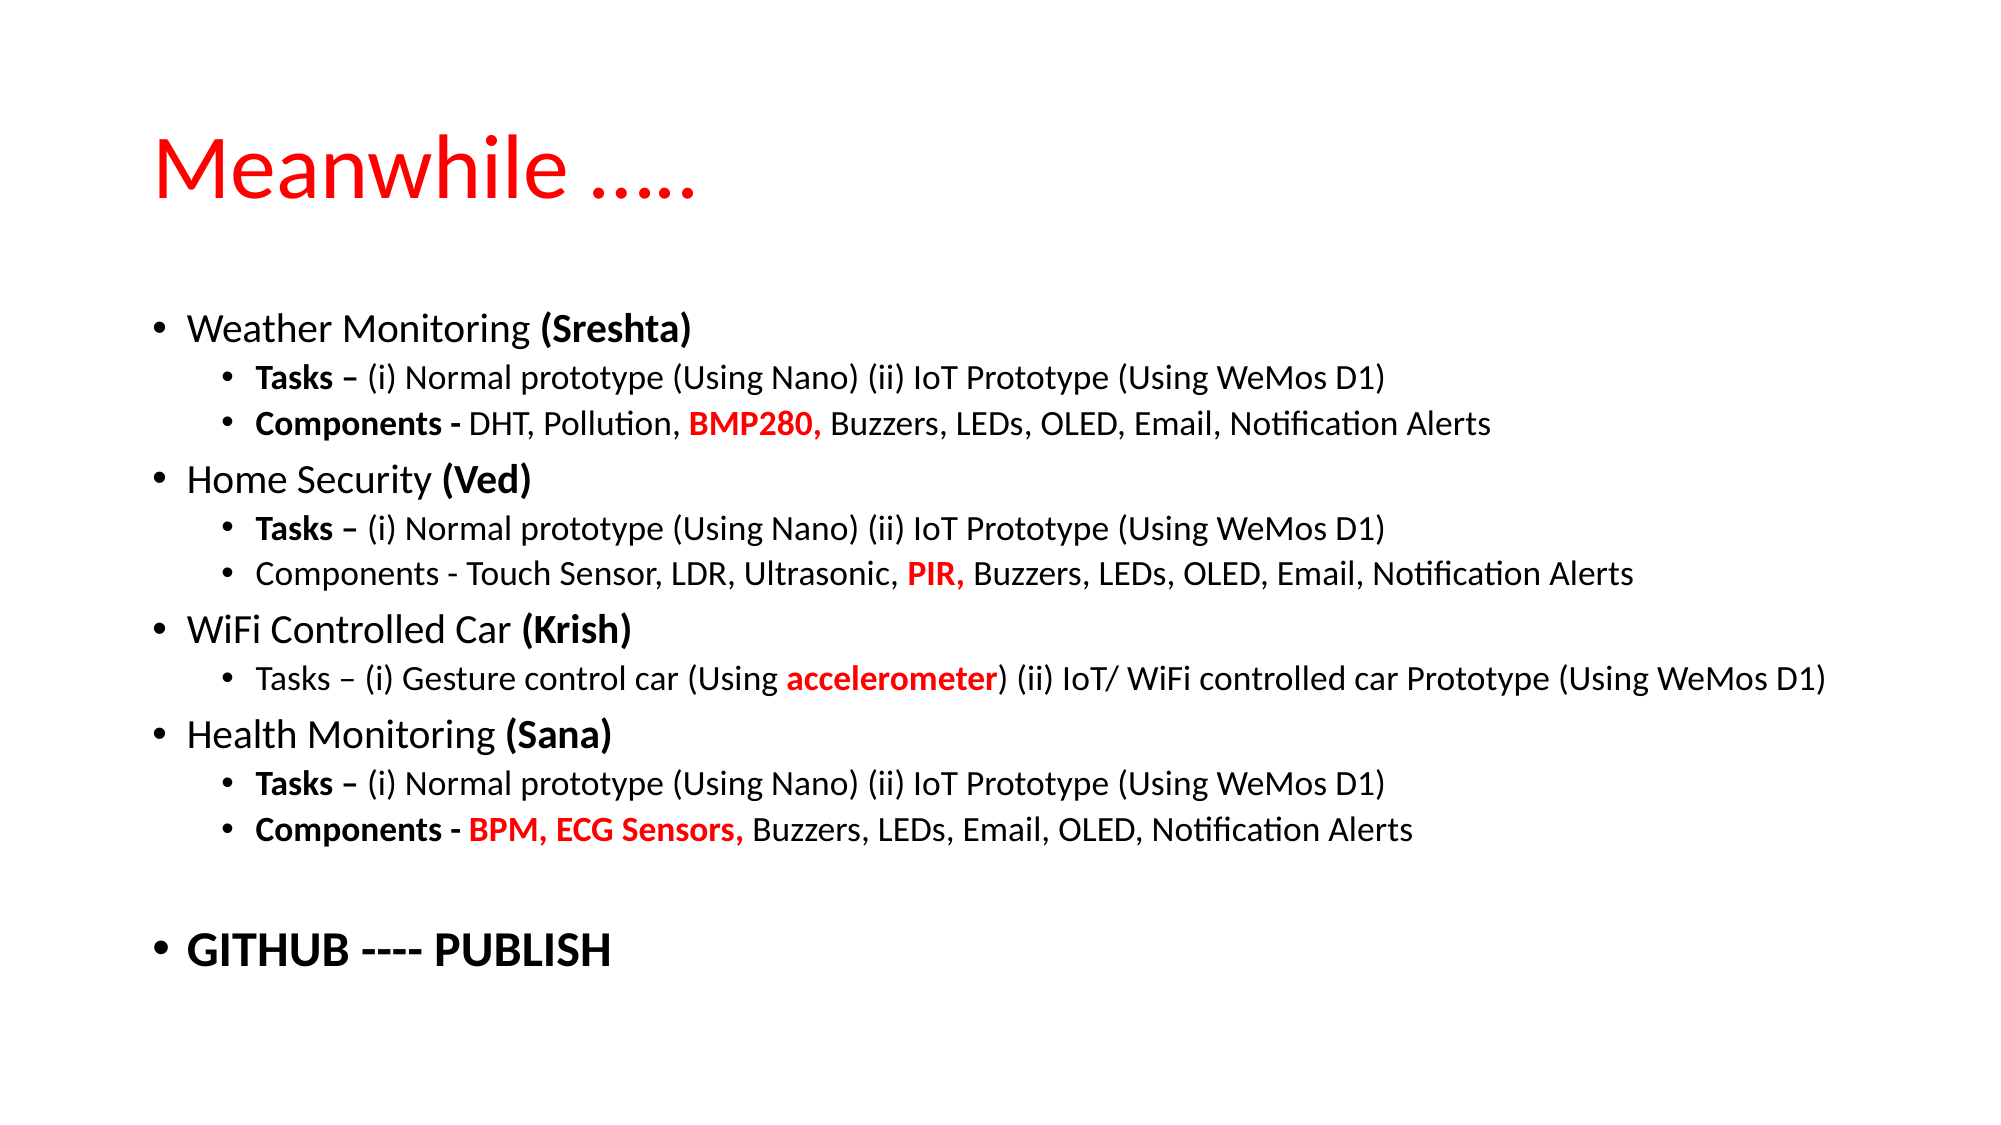

# Meanwhile …..
Weather Monitoring (Sreshta)
Tasks – (i) Normal prototype (Using Nano) (ii) IoT Prototype (Using WeMos D1)
Components - DHT, Pollution, BMP280, Buzzers, LEDs, OLED, Email, Notification Alerts
Home Security (Ved)
Tasks – (i) Normal prototype (Using Nano) (ii) IoT Prototype (Using WeMos D1)
Components - Touch Sensor, LDR, Ultrasonic, PIR, Buzzers, LEDs, OLED, Email, Notification Alerts
WiFi Controlled Car (Krish)
Tasks – (i) Gesture control car (Using accelerometer) (ii) IoT/ WiFi controlled car Prototype (Using WeMos D1)
Health Monitoring (Sana)
Tasks – (i) Normal prototype (Using Nano) (ii) IoT Prototype (Using WeMos D1)
Components - BPM, ECG Sensors, Buzzers, LEDs, Email, OLED, Notification Alerts

GITHUB ---- PUBLISH